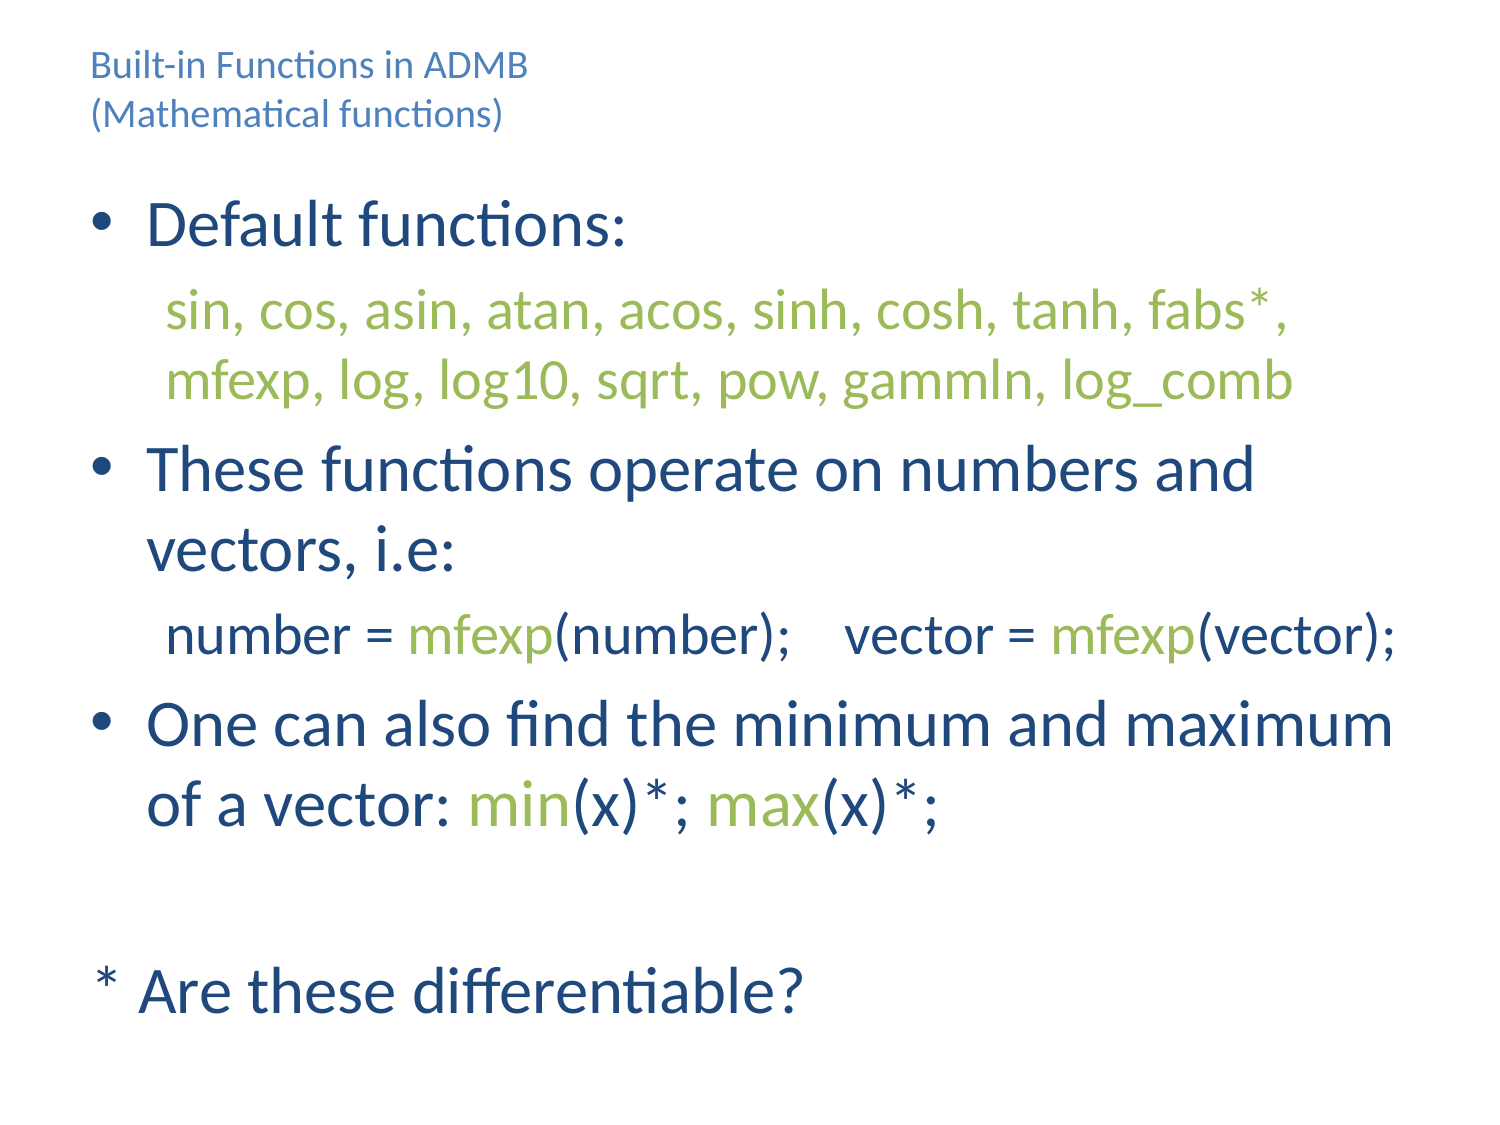

# Built-in Functions in ADMB (Mathematical functions)
Default functions:
sin, cos, asin, atan, acos, sinh, cosh, tanh, fabs*, mfexp, log, log10, sqrt, pow, gammln, log_comb
These functions operate on numbers and vectors, i.e:
number = mfexp(number);    vector = mfexp(vector);
One can also find the minimum and maximum of a vector: min(x)*; max(x)*;

* Are these differentiable?